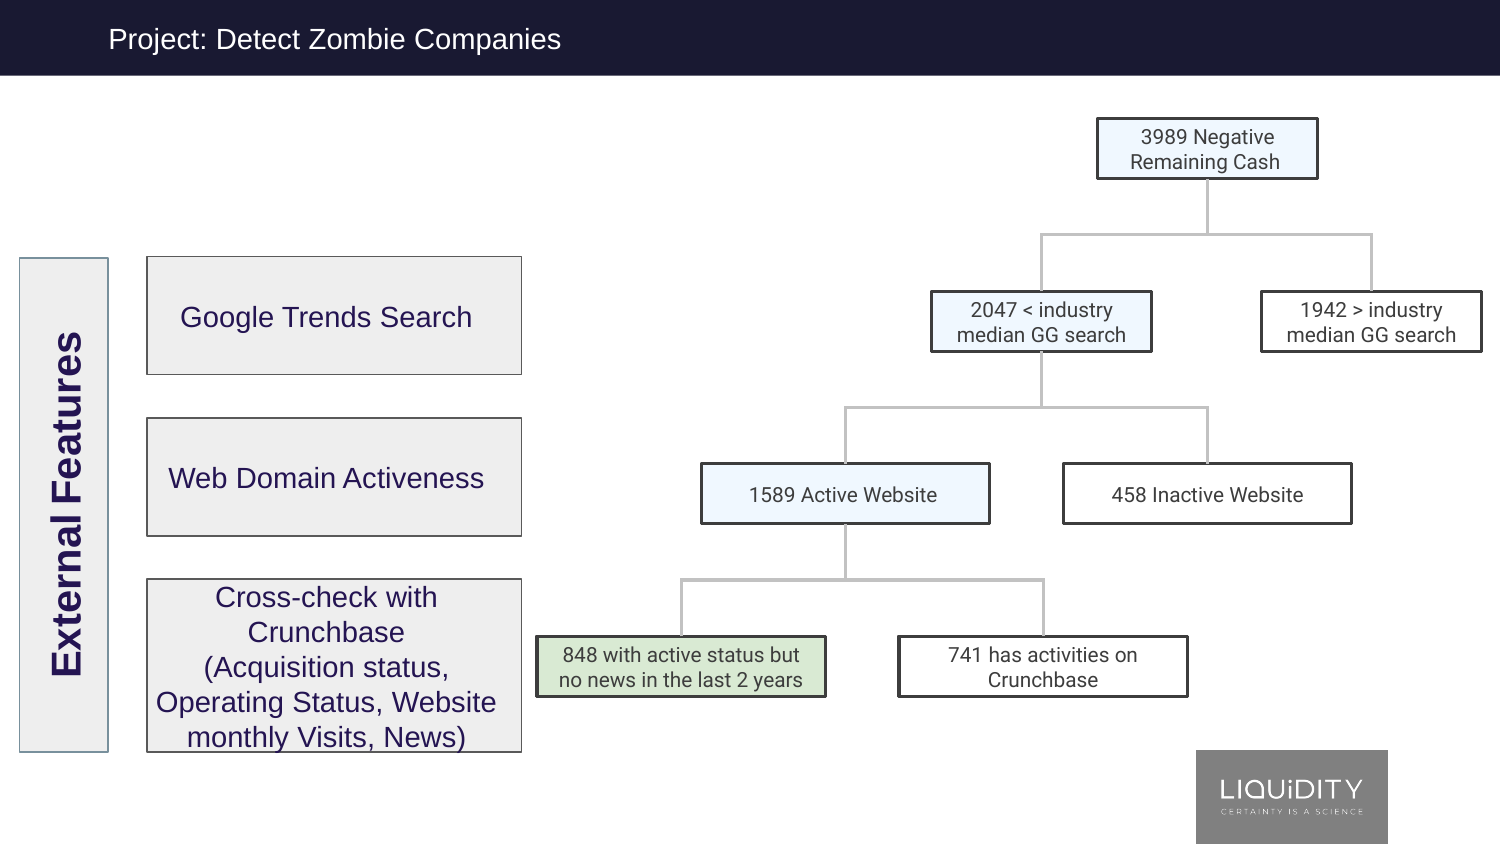

# Project: Detect Zombie Companies

3989 Negative Remaining Cash
Google Trends Search

2047 < industry median GG search

1942 > industry median GG search
Web Domain Activeness
External Features

1589 Active Website

458 Inactive Website
Cross-check with Crunchbase
(Acquisition status, Operating Status, Website monthly Visits, News)

848 with active status but no news in the last 2 years

741 has activities on Crunchbase